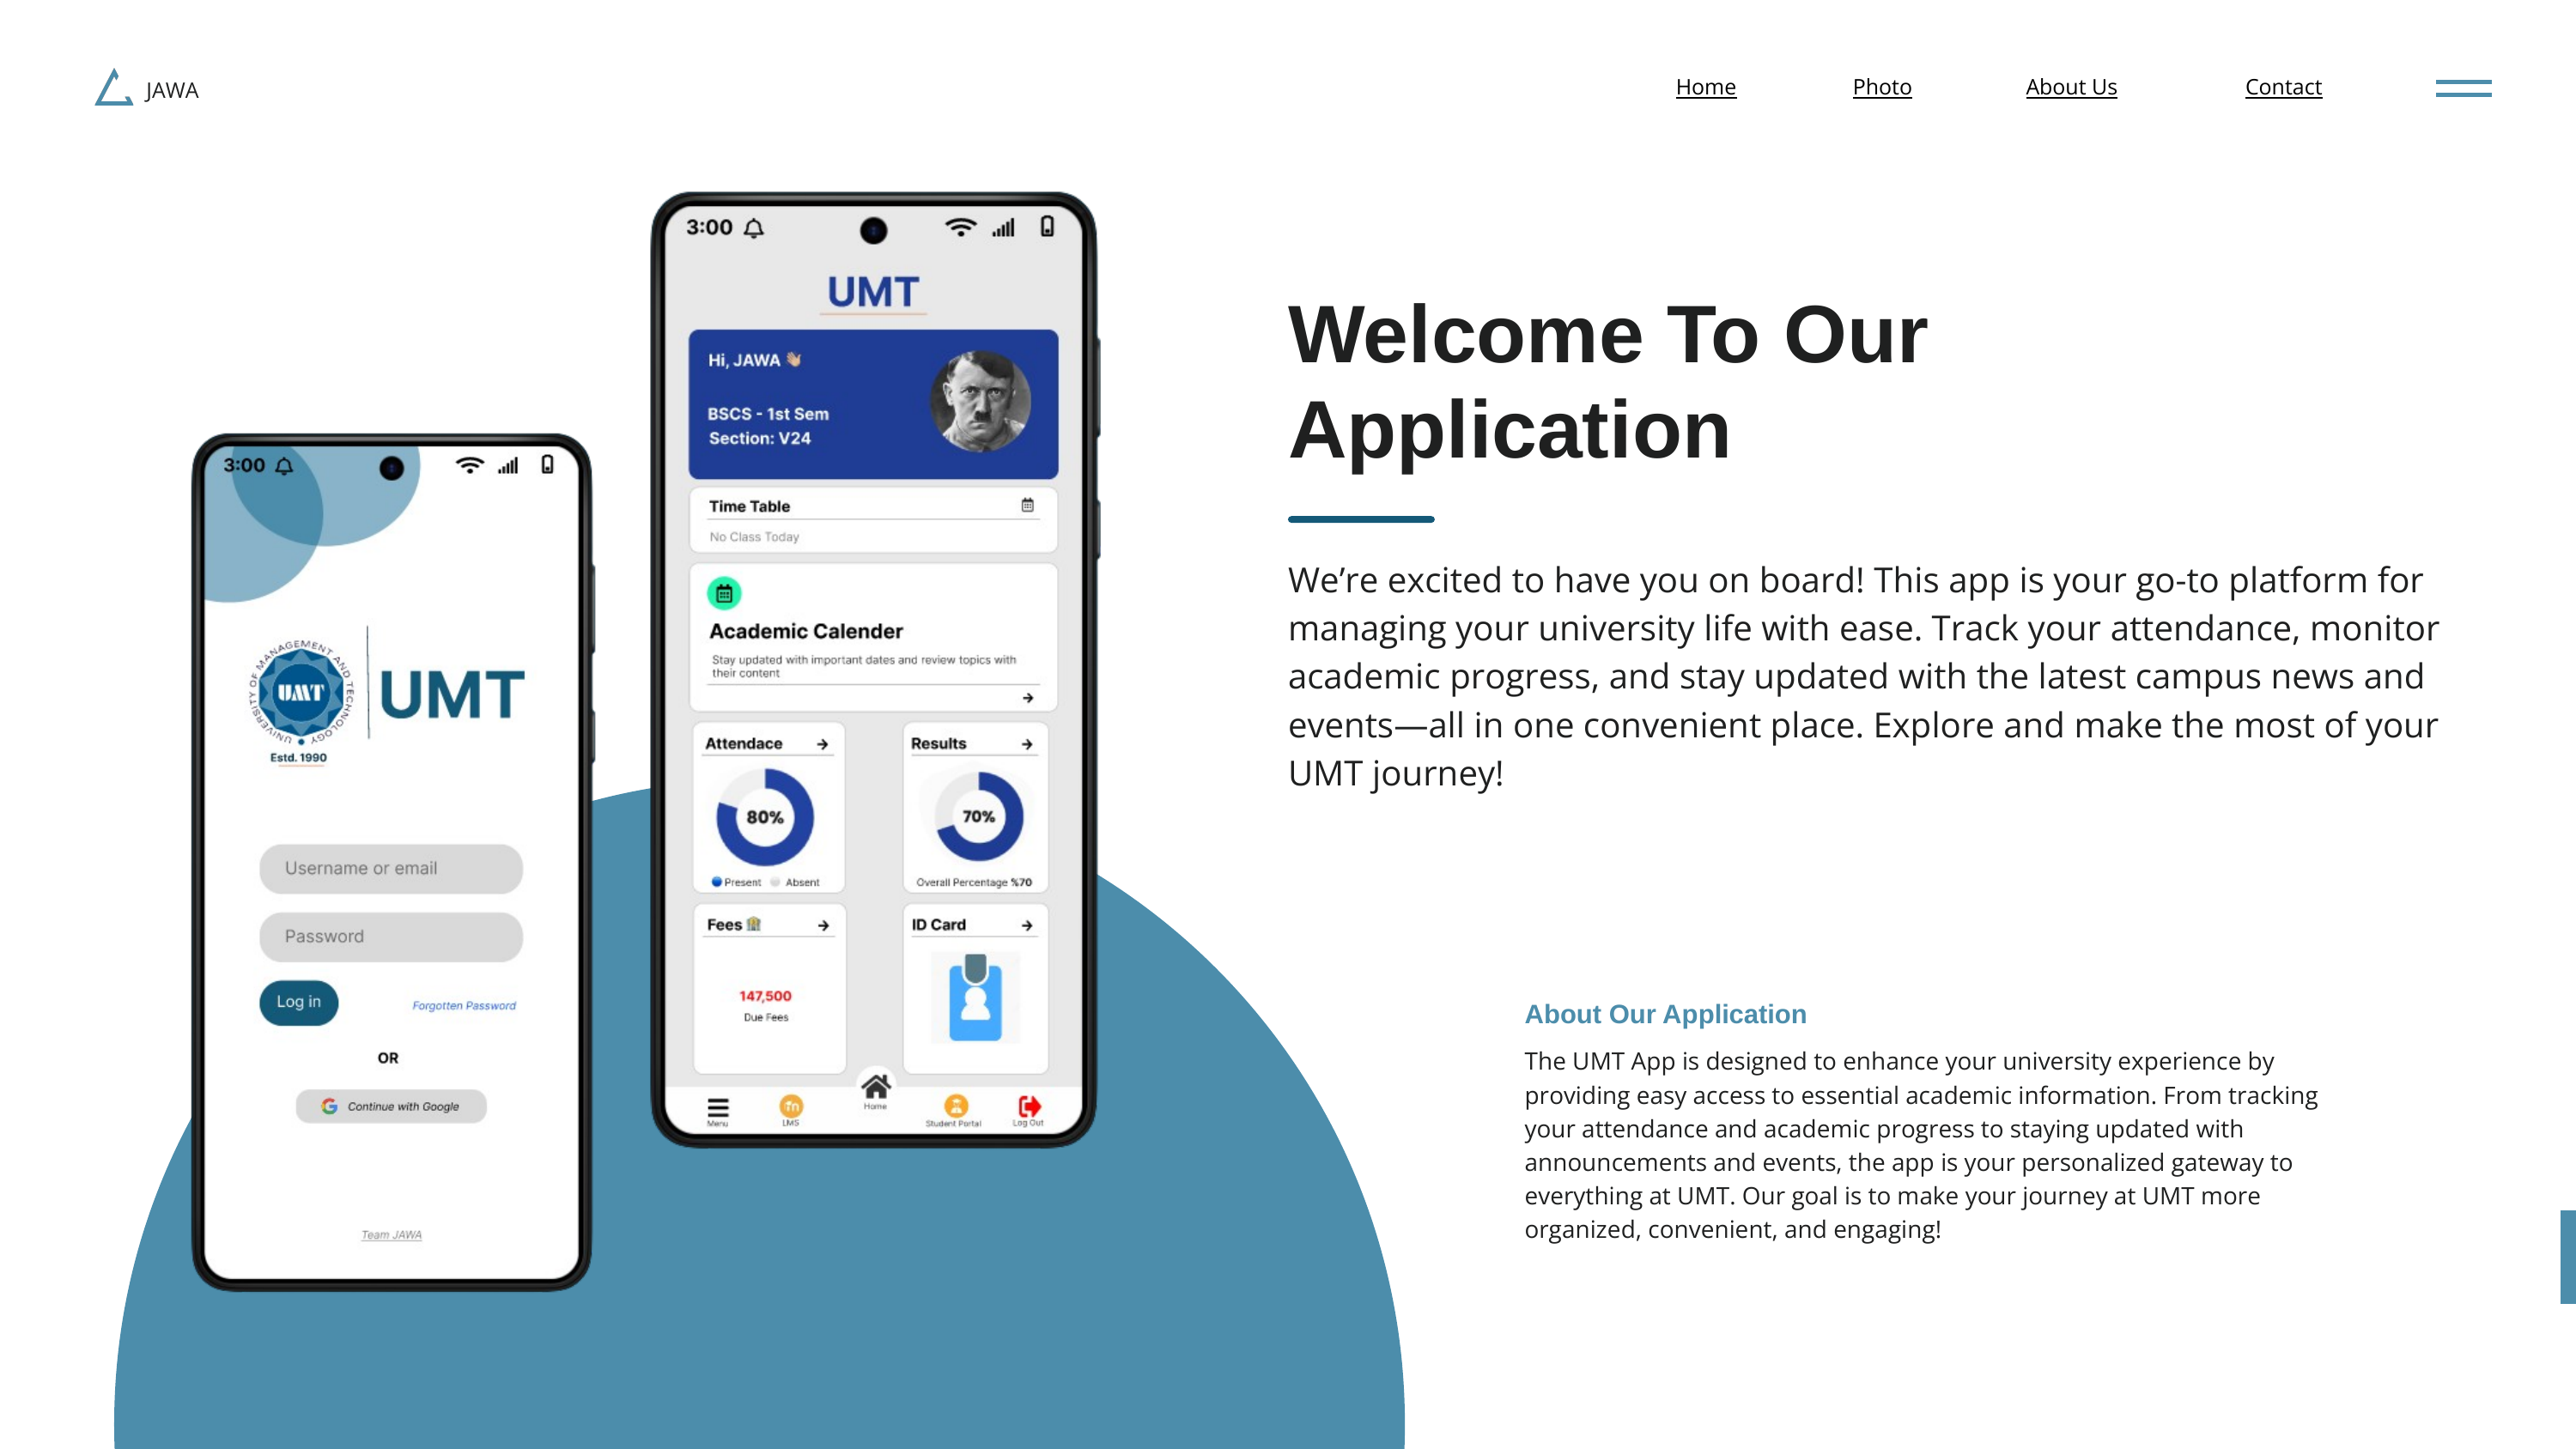

JAWA
Home
Photo
About Us
Contact

Welcome To Our Application

We’re excited to have you on board! This app is your go-to platform for managing your university life with ease. Track your attendance, monitor academic progress, and stay updated with the latest campus news and events—all in one convenient place. Explore and make the most of your UMT journey!

About Our Application
The UMT App is designed to enhance your university experience by providing easy access to essential academic information. From tracking your attendance and academic progress to staying updated with announcements and events, the app is your personalized gateway to everything at UMT. Our goal is to make your journey at UMT more organized, convenient, and engaging!